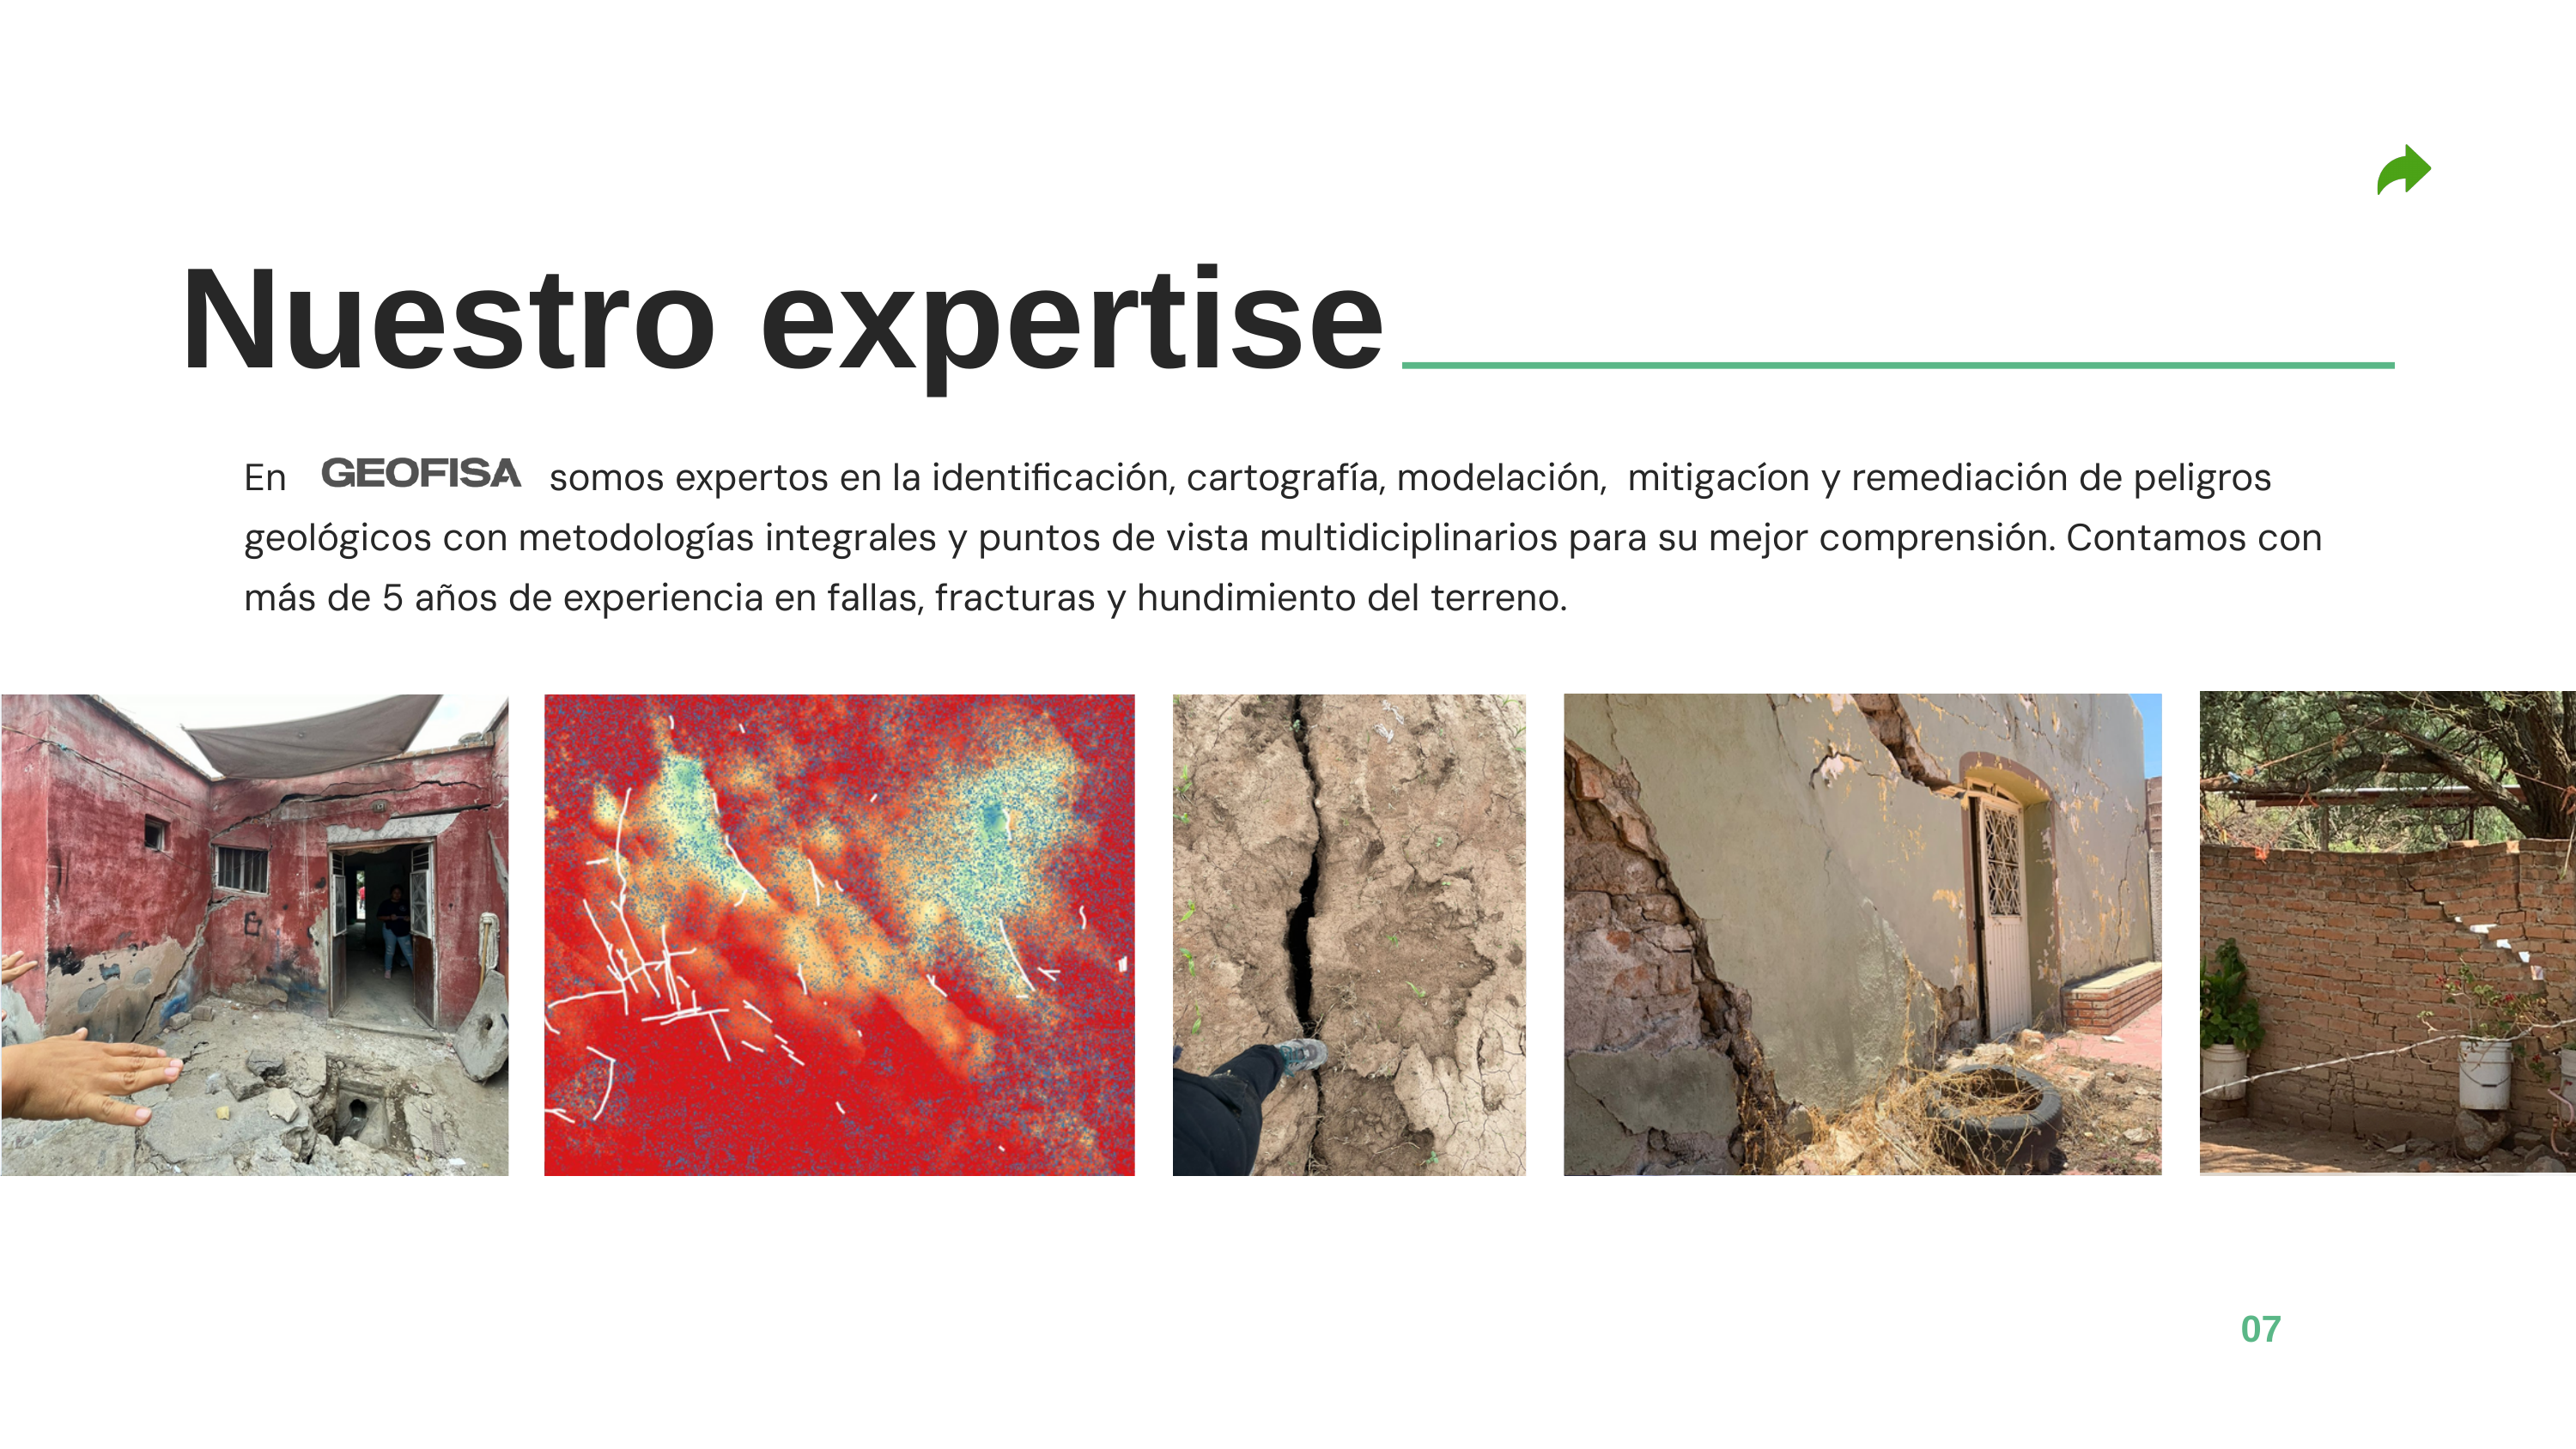

Nuestro expertise

En                          somos expertos en la identificación, cartografía, modelación,  mitigacíon y remediación de peligros geológicos con metodologías integrales y puntos de vista multidiciplinarios para su mejor comprensión. Contamos con más de 5 años de experiencia en fallas, fracturas y hundimiento del terreno.

07